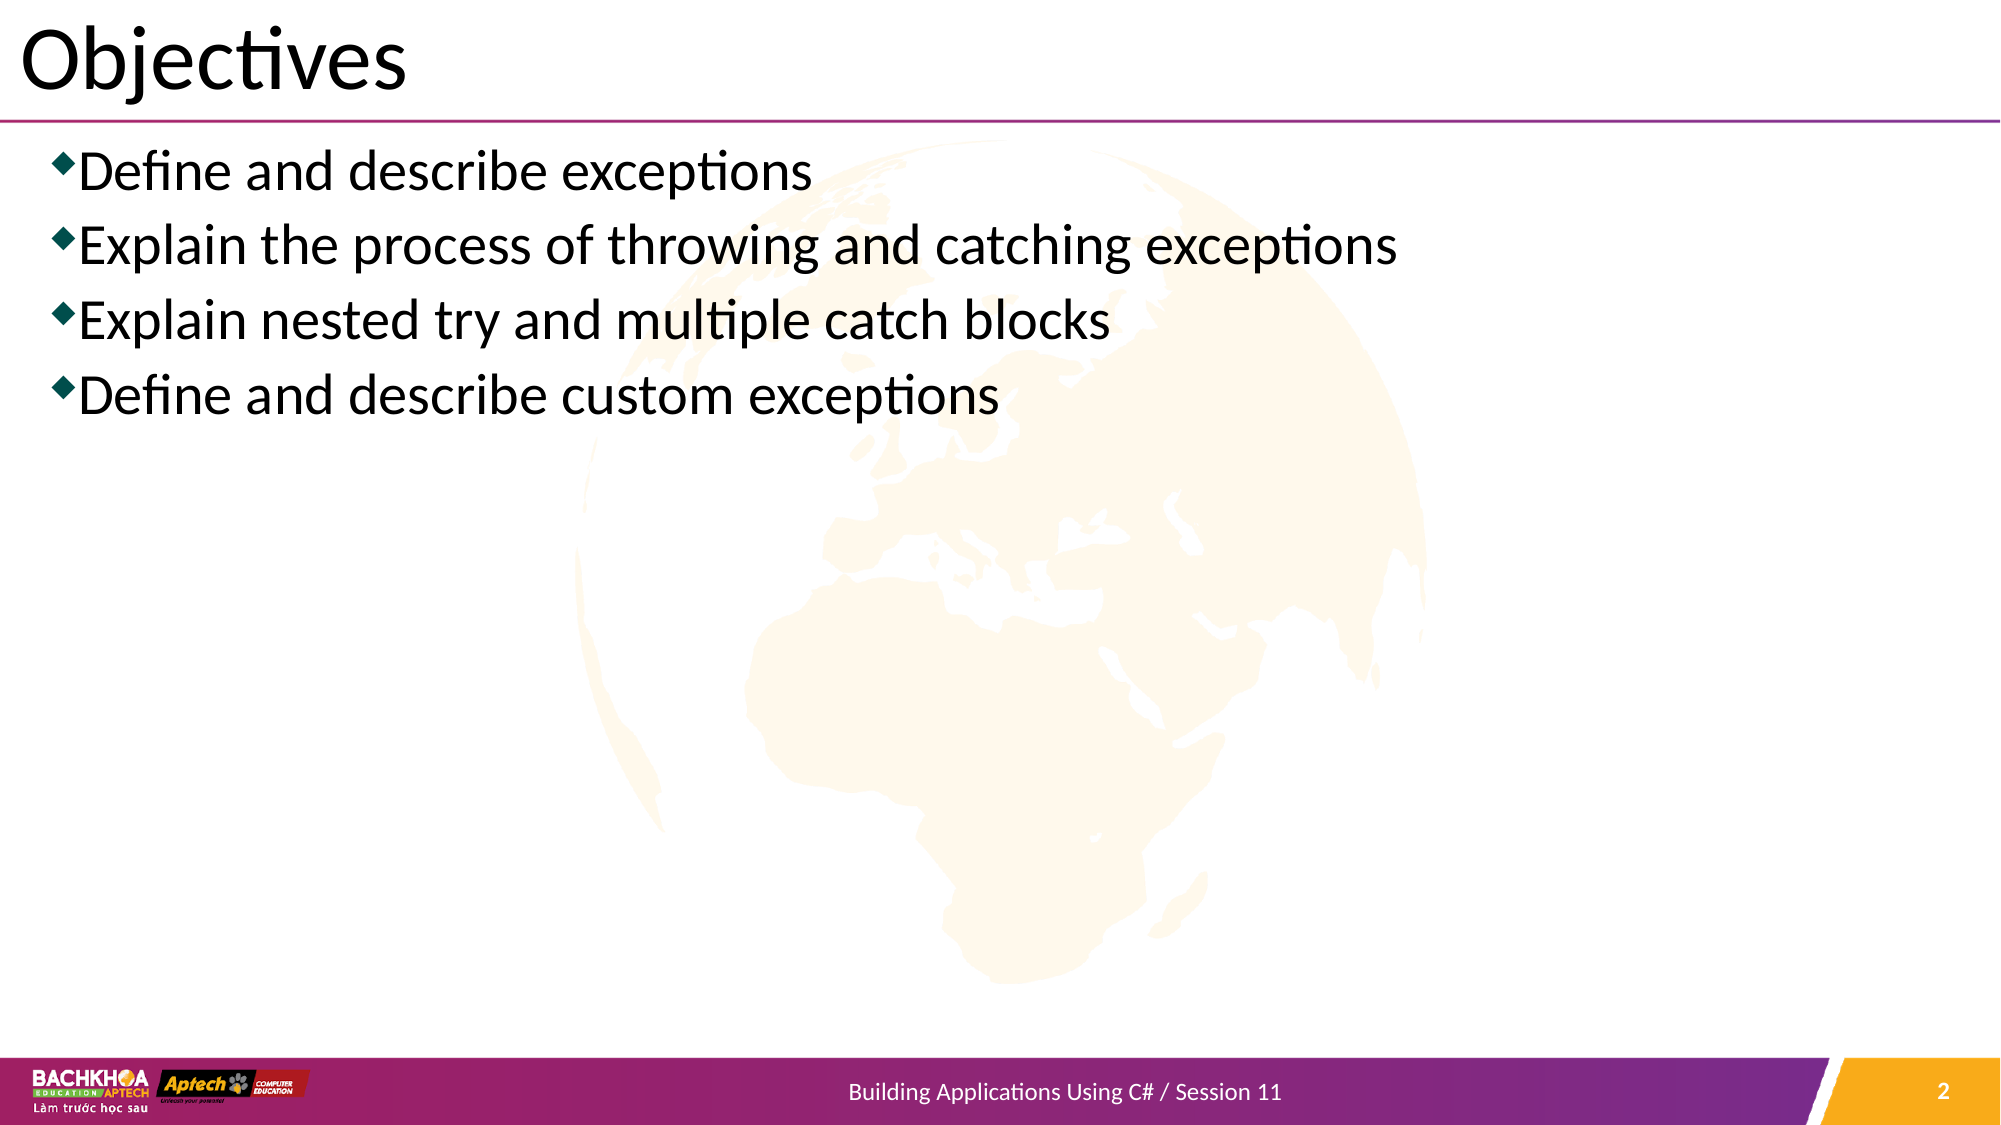

# Objectives

Define and describe exceptions
Explain the process of throwing and catching exceptions
Explain nested try and multiple catch blocks
Define and describe custom exceptions

2
Building Applications Using C# / Session 11